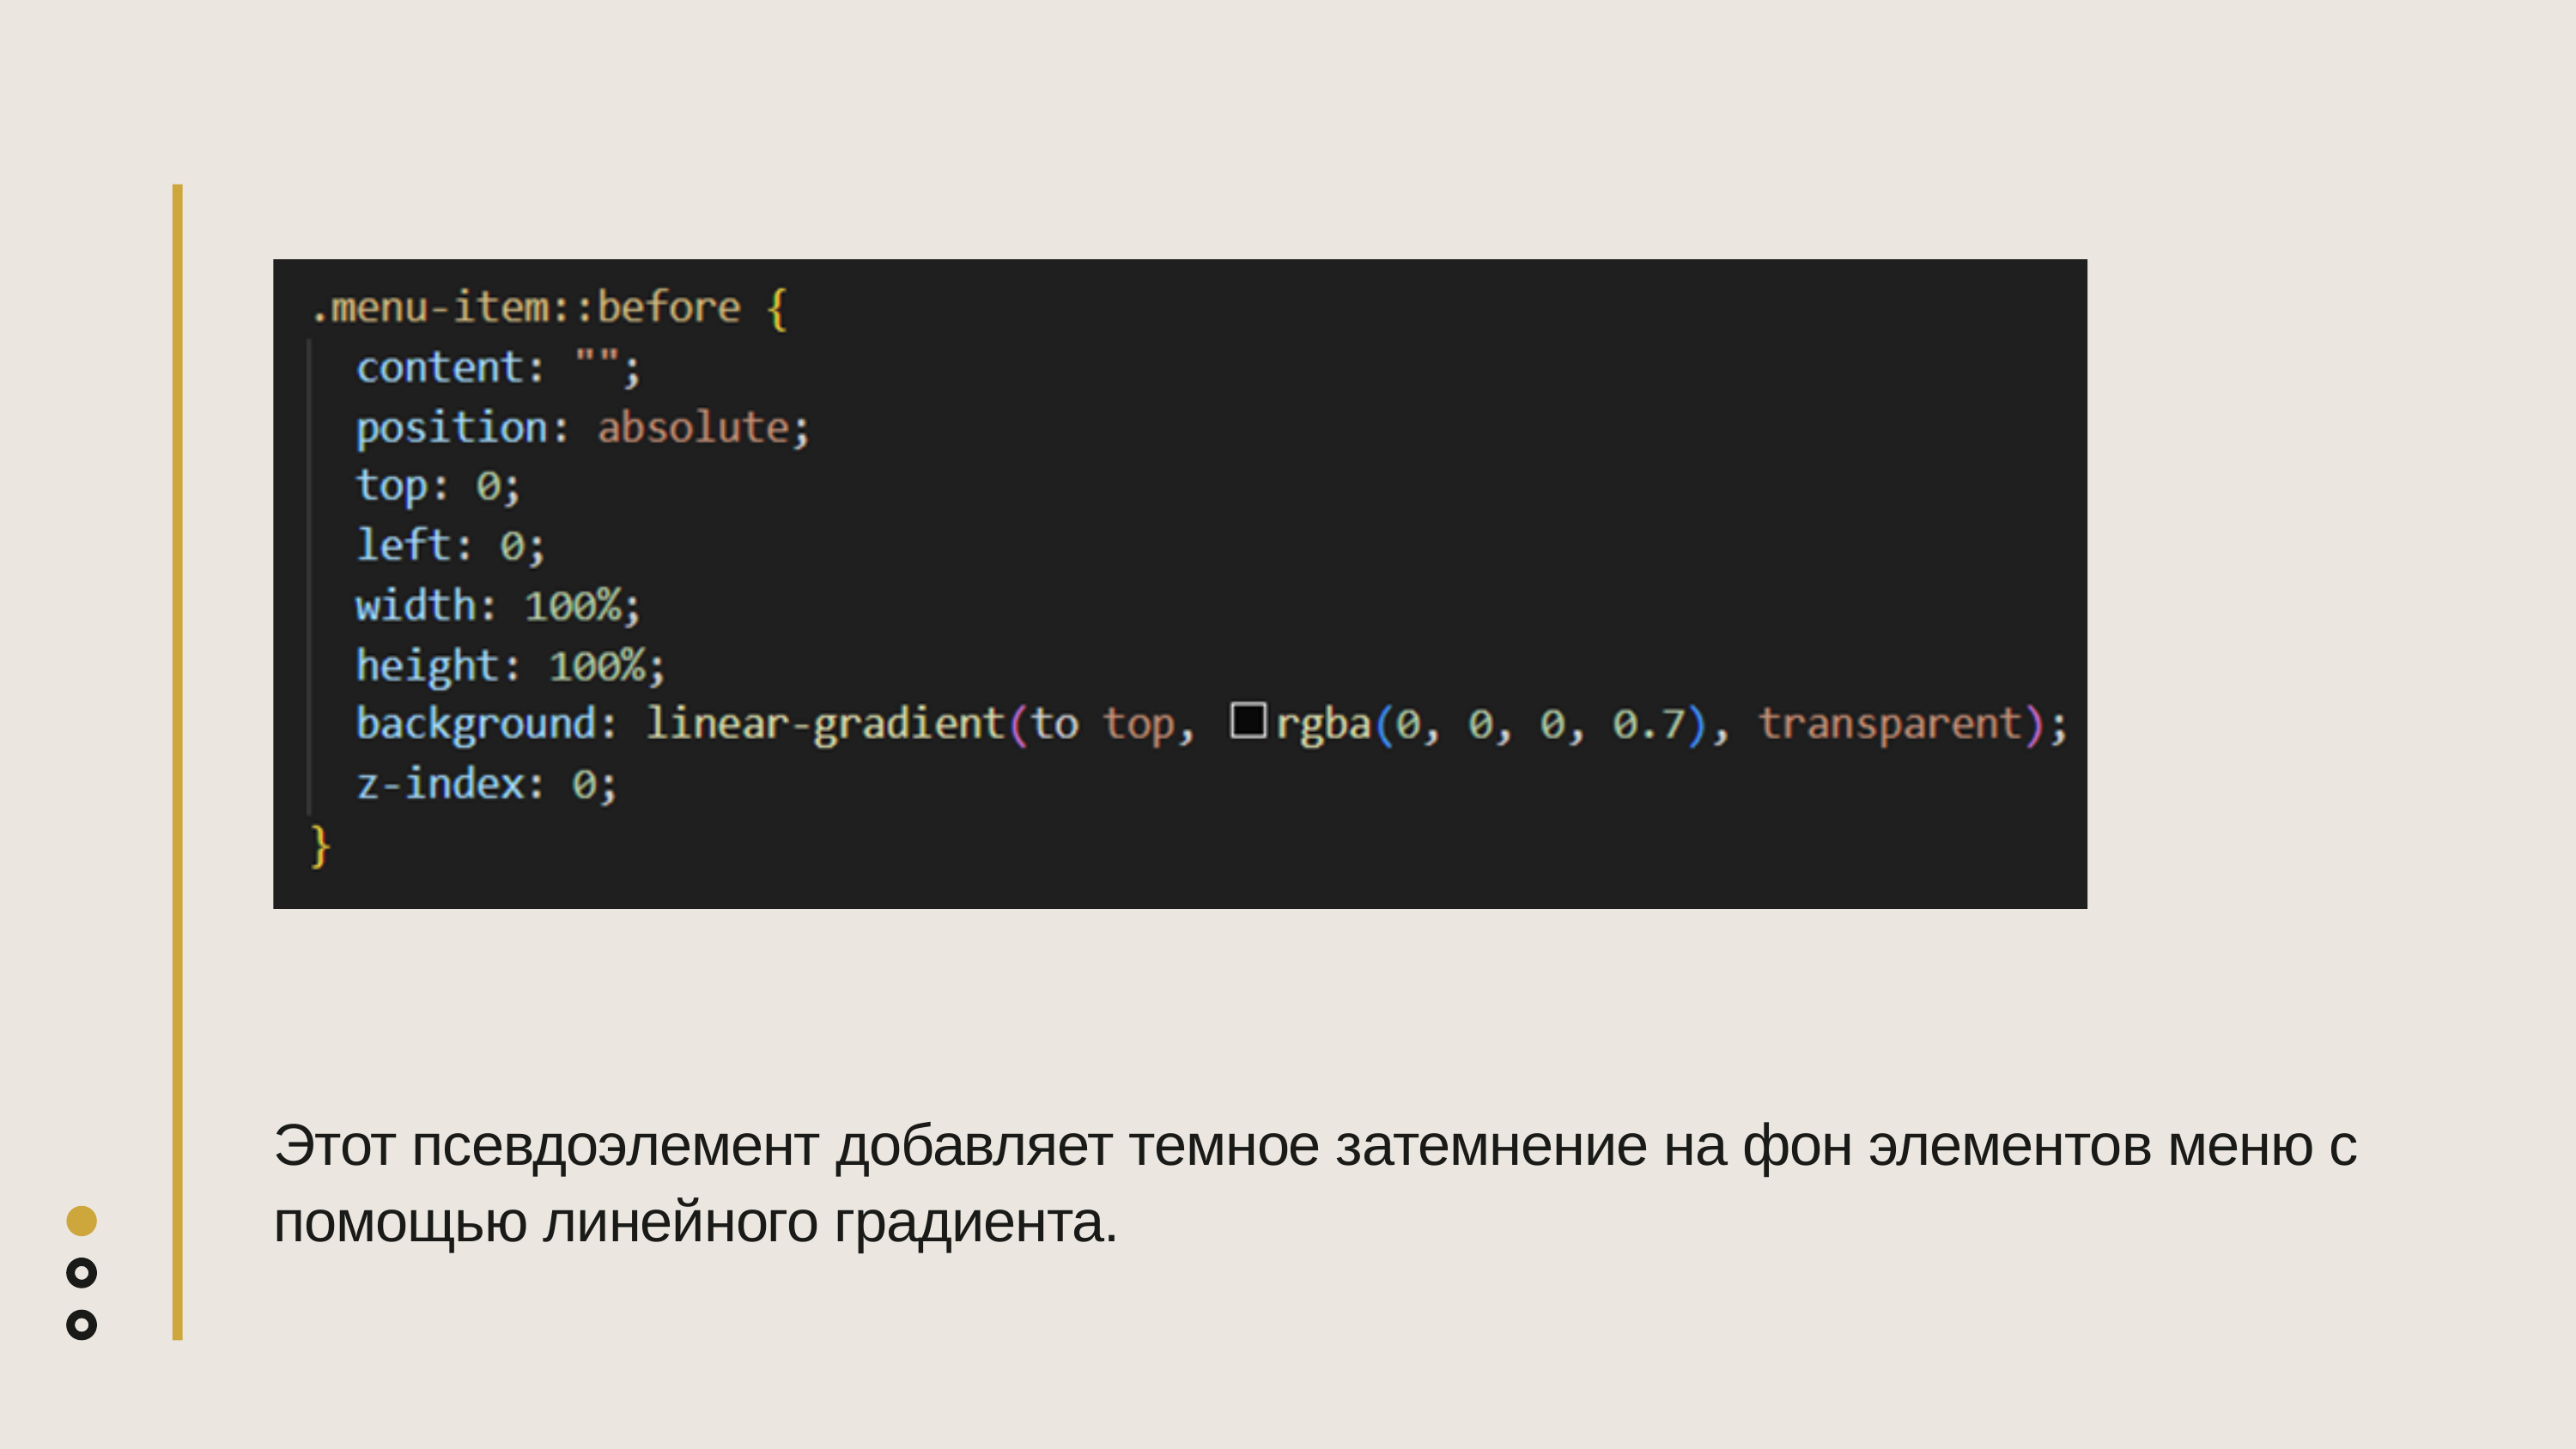

Этот псевдоэлемент добавляет темное затемнение на фон элементов меню с помощью линейного градиента.